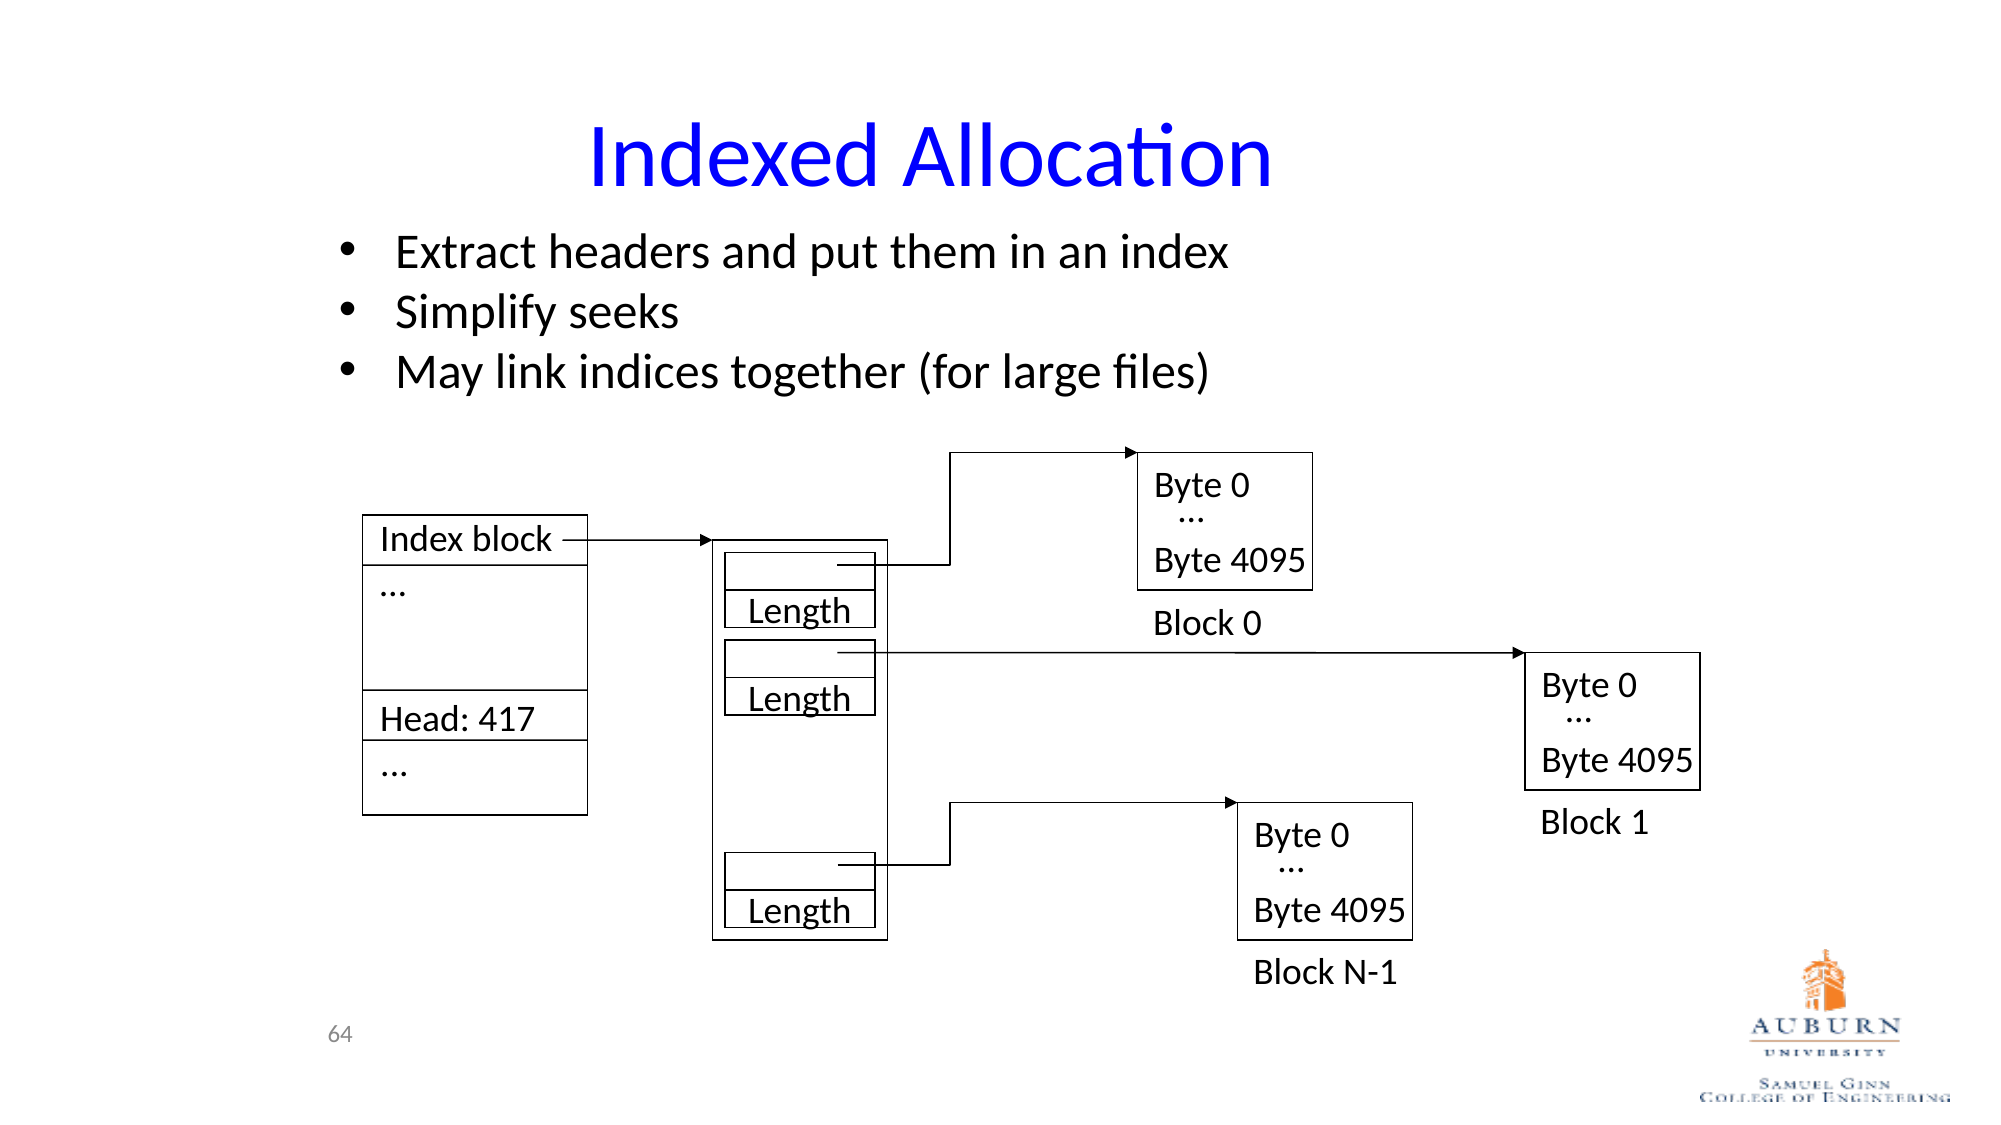

# Indexed Allocation
Extract headers and put them in an index
Simplify seeks
May link indices together (for large files)

Byte 0
...
Index block
…

Head: 417
...

Byte 4095

Length

Block 0

Length

Byte 0
...

Byte 4095

Block 1

Byte 0
...

Length
Byte 4095
Block N-1
64